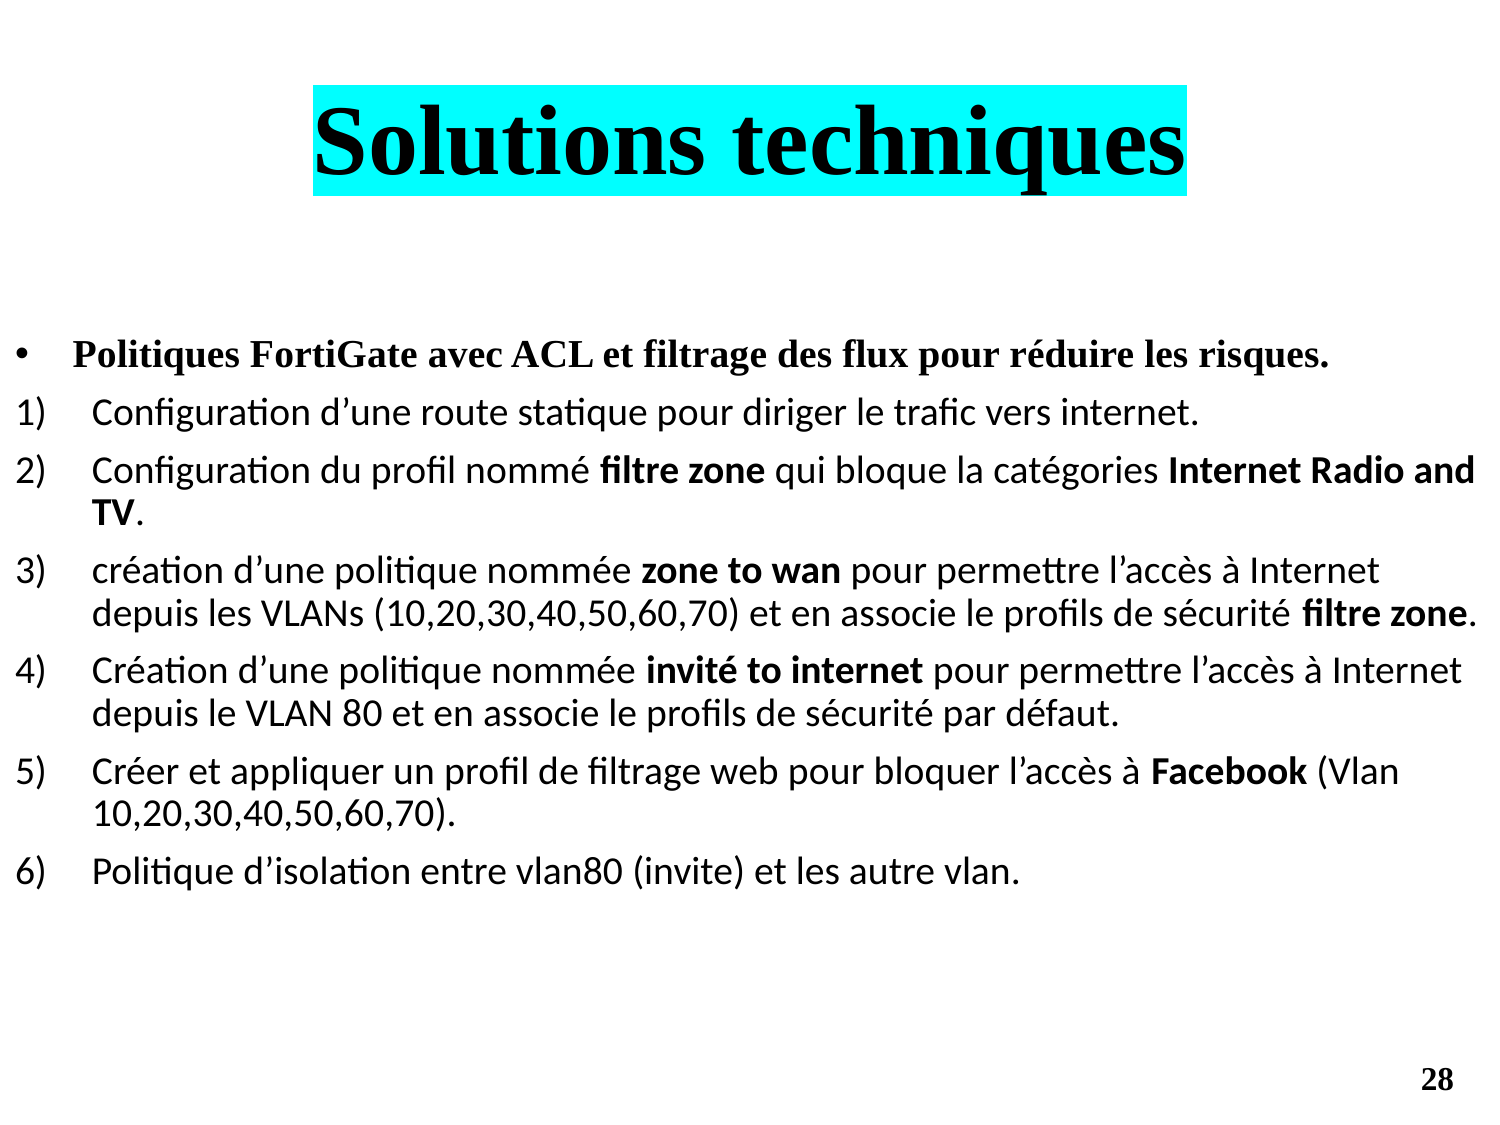

# Solutions techniques
Politiques FortiGate avec ACL et filtrage des flux pour réduire les risques.
Configuration d’une route statique pour diriger le trafic vers internet.
Configuration du profil nommé filtre zone qui bloque la catégories Internet Radio and TV.
création d’une politique nommée zone to wan pour permettre l’accès à Internet depuis les VLANs (10,20,30,40,50,60,70) et en associe le profils de sécurité filtre zone.
Création d’une politique nommée invité to internet pour permettre l’accès à Internet depuis le VLAN 80 et en associe le profils de sécurité par défaut.
Créer et appliquer un profil de filtrage web pour bloquer l’accès à Facebook (Vlan 10,20,30,40,50,60,70).
Politique d’isolation entre vlan80 (invite) et les autre vlan.

 28